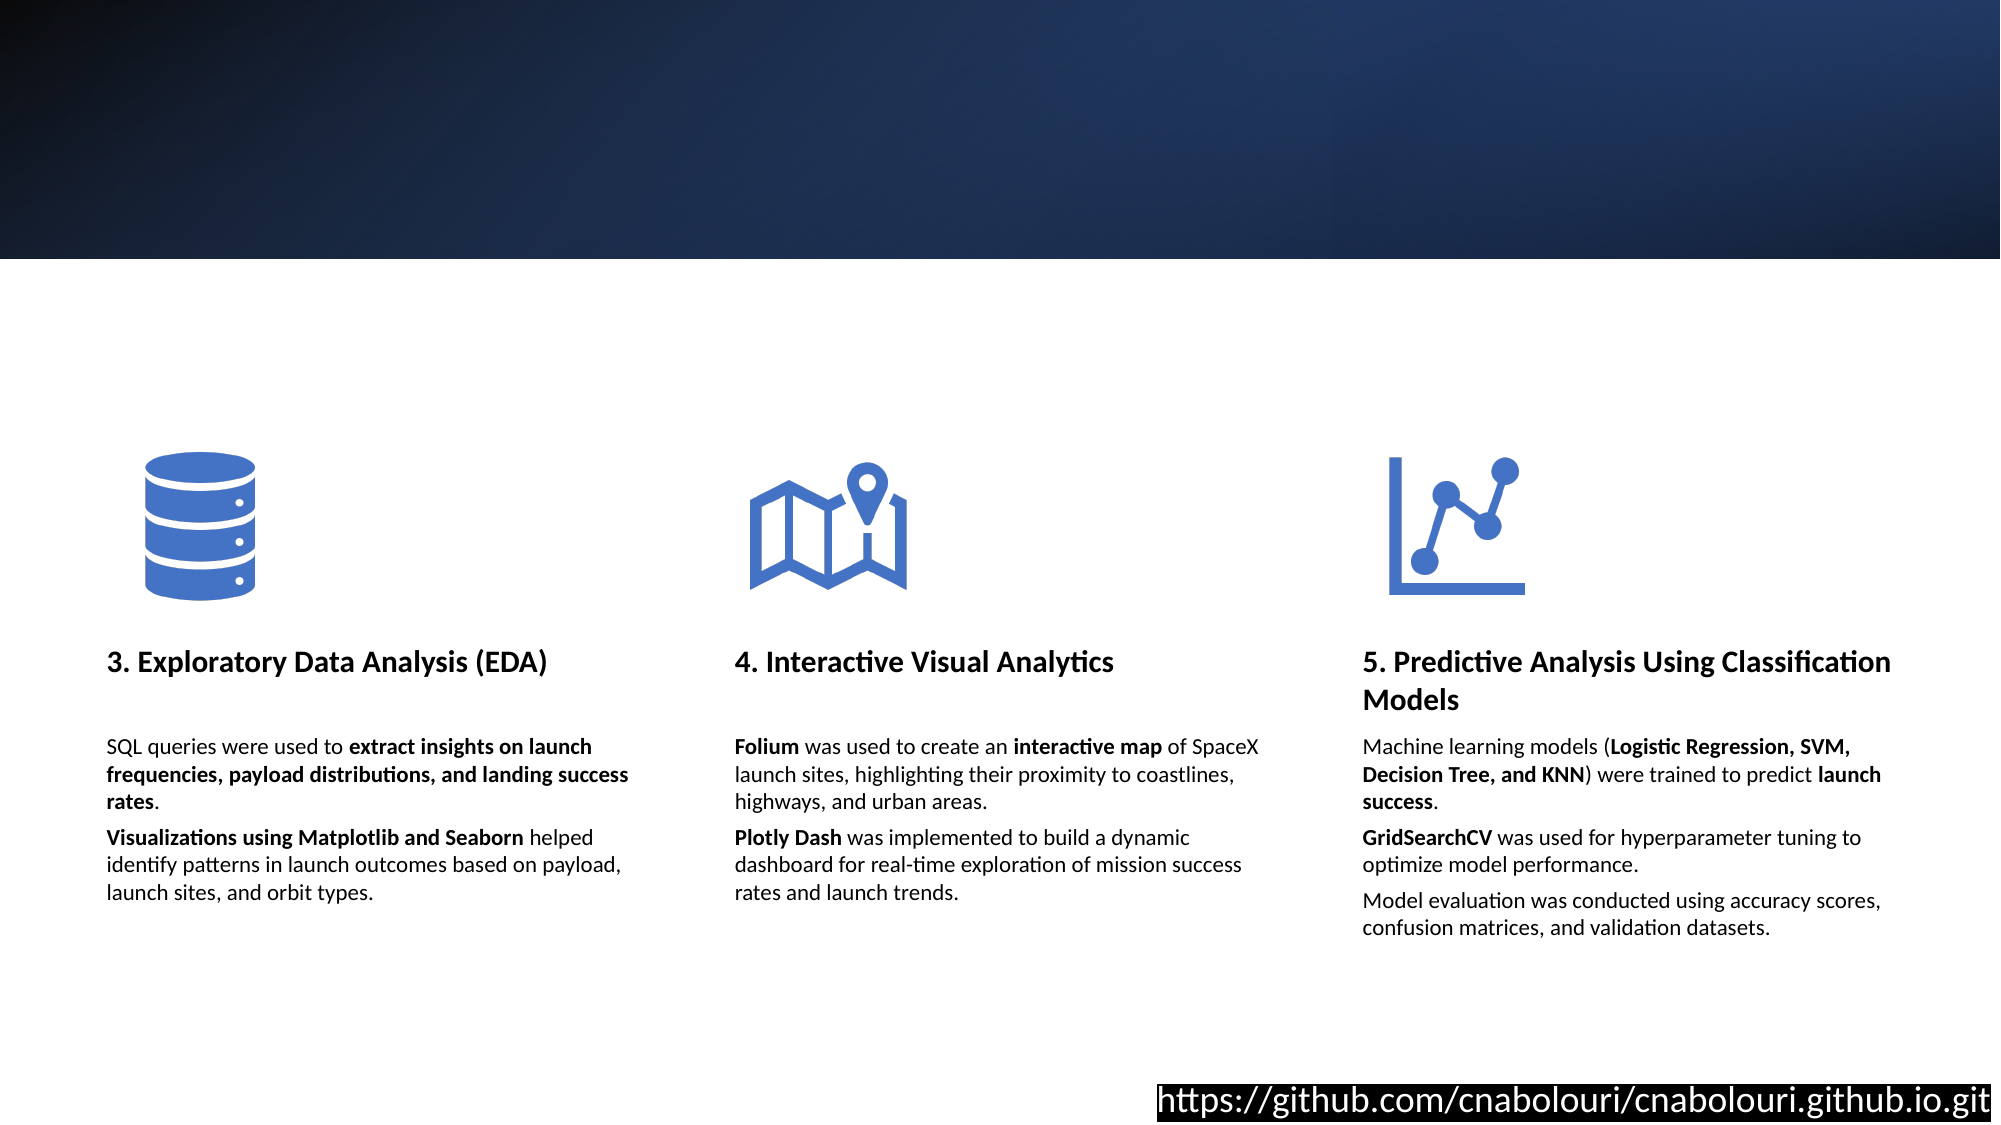

3. Exploratory Data Analysis (EDA)
SQL queries were used to extract insights on launch frequencies, payload distributions, and landing success rates.
Visualizations using Matplotlib and Seaborn helped identify patterns in launch outcomes based on payload, launch sites, and orbit types.
4. Interactive Visual Analytics
Folium was used to create an interactive map of SpaceX launch sites, highlighting their proximity to coastlines, highways, and urban areas.
Plotly Dash was implemented to build a dynamic dashboard for real-time exploration of mission success rates and launch trends.
5. Predictive Analysis Using Classification Models
Machine learning models (Logistic Regression, SVM, Decision Tree, and KNN) were trained to predict launch success.
GridSearchCV was used for hyperparameter tuning to optimize model performance.
Model evaluation was conducted using accuracy scores, confusion matrices, and validation datasets.
13
https://github.com/cnabolouri/cnabolouri.github.io.git